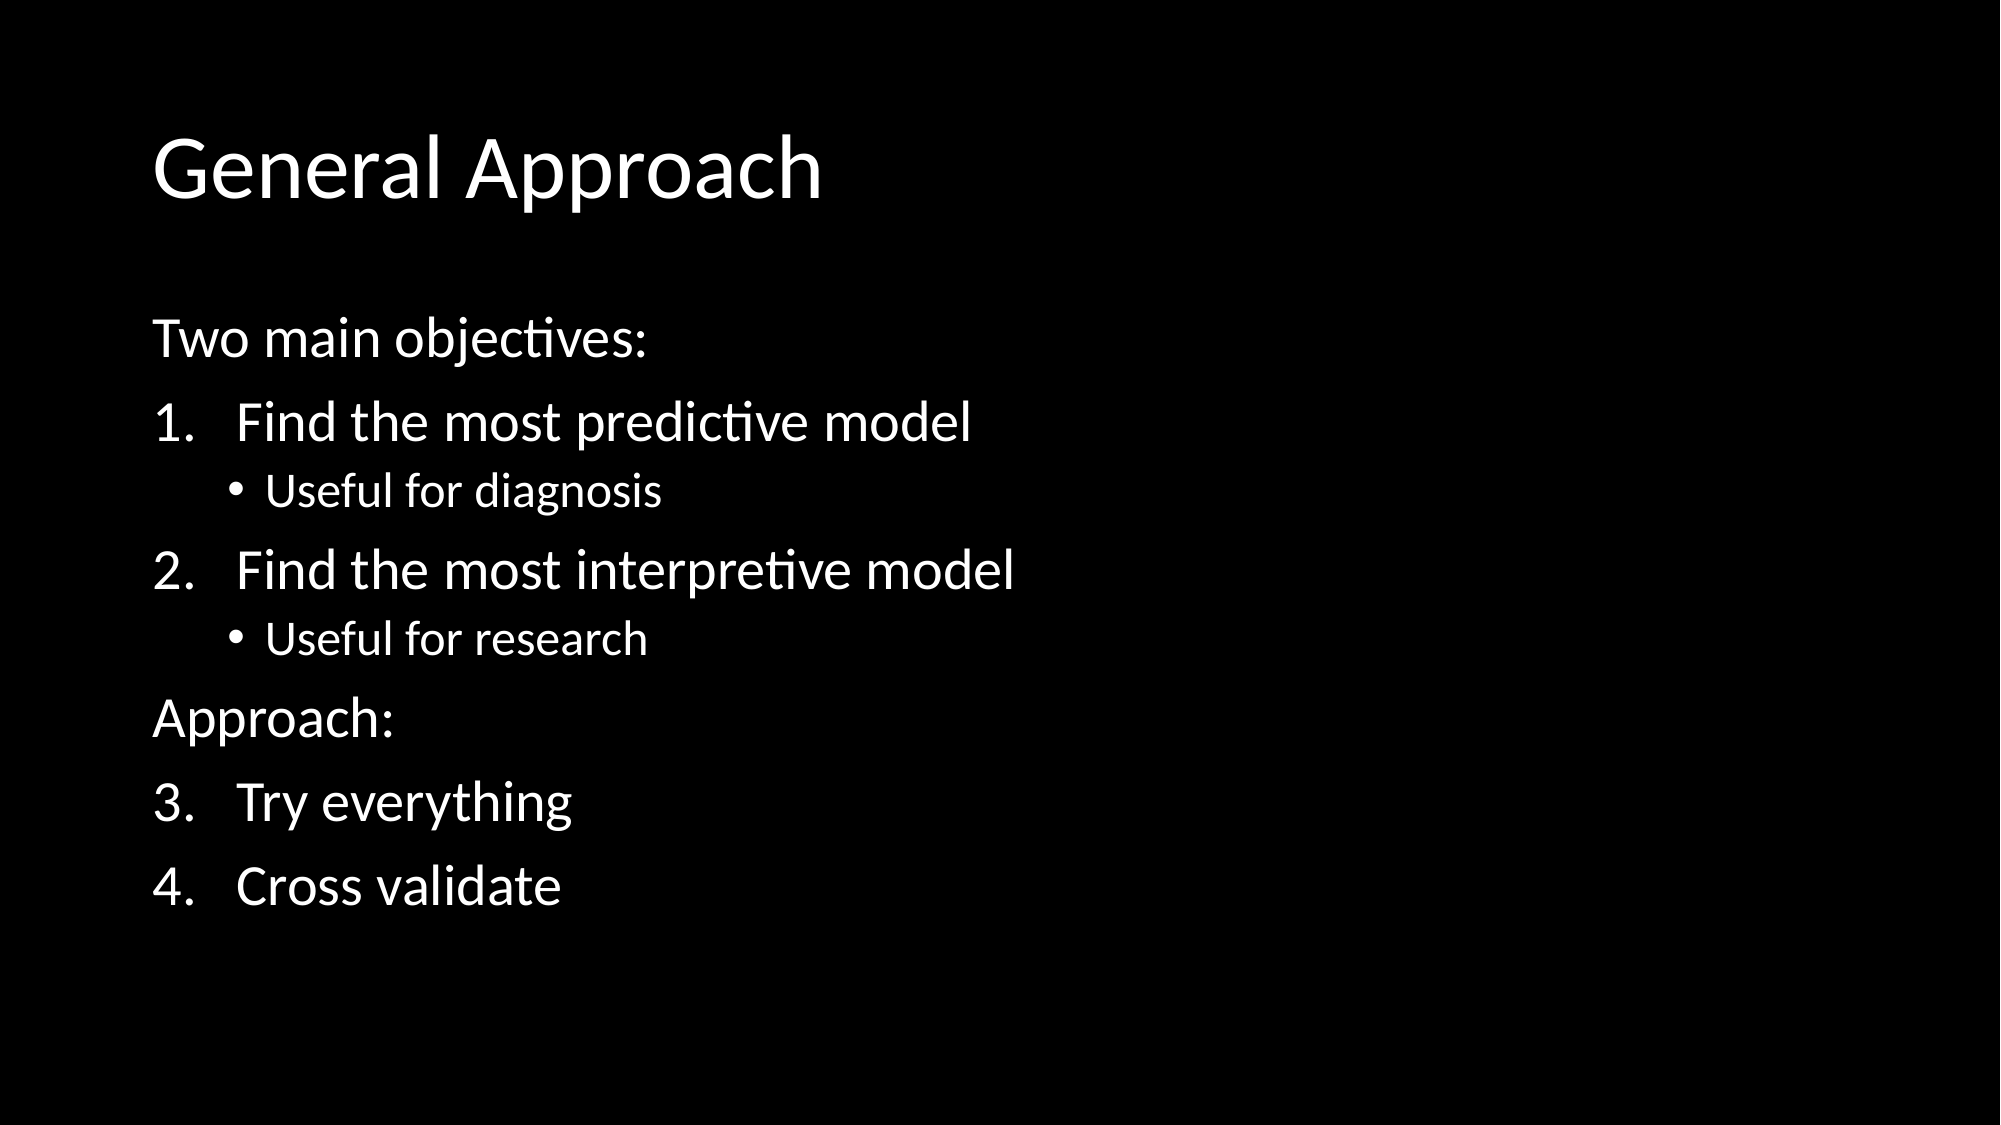

# General Approach
Two main objectives:
Find the most predictive model
Useful for diagnosis
Find the most interpretive model
Useful for research
Approach:
Try everything
Cross validate